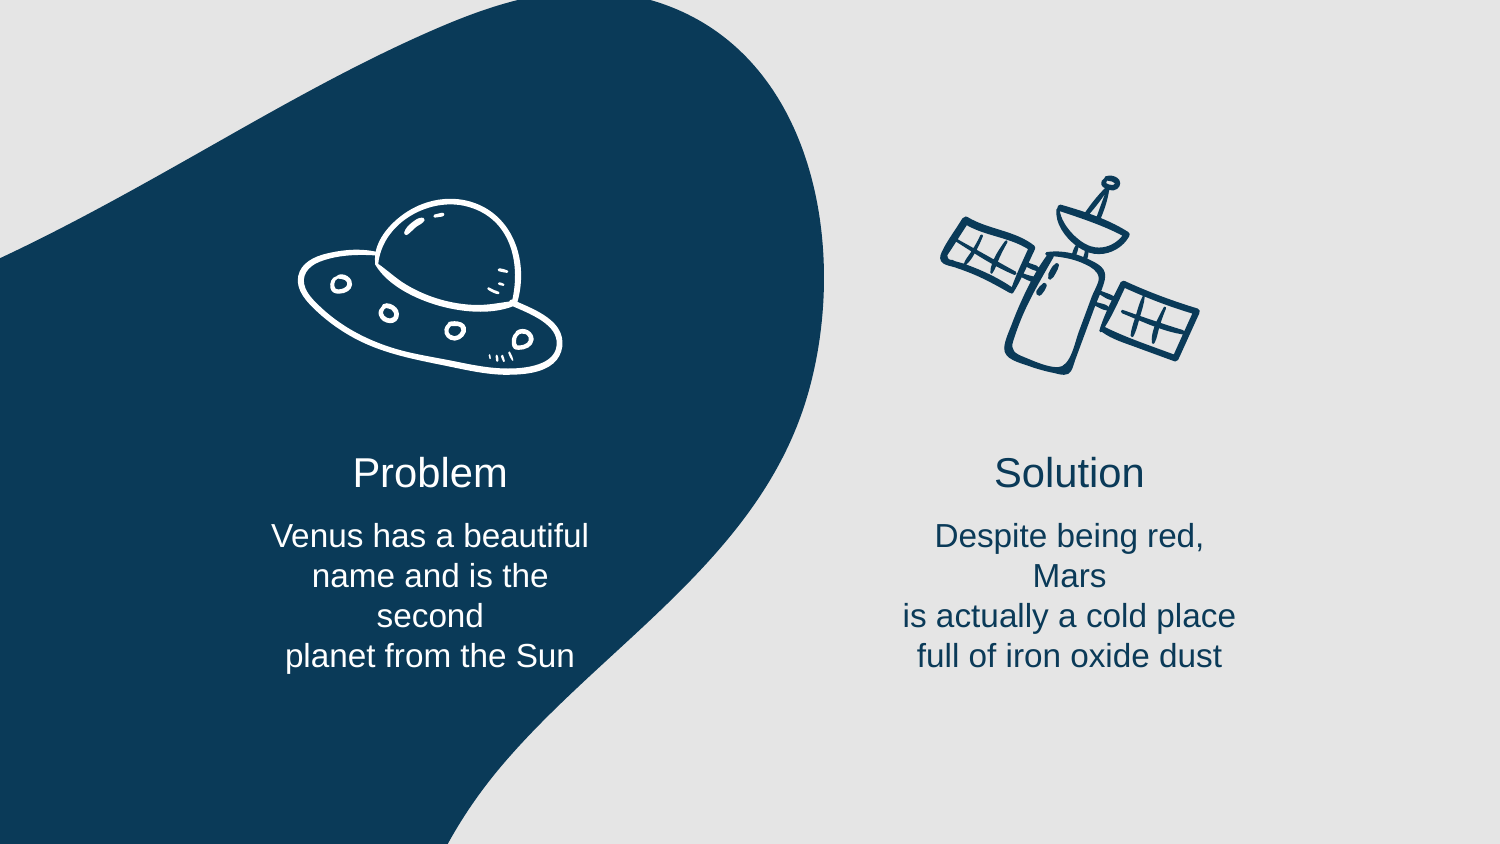

# Problem
Solution
Venus has a beautiful
name and is the second
planet from the Sun
Despite being red, Mars
is actually a cold place full of iron oxide dust